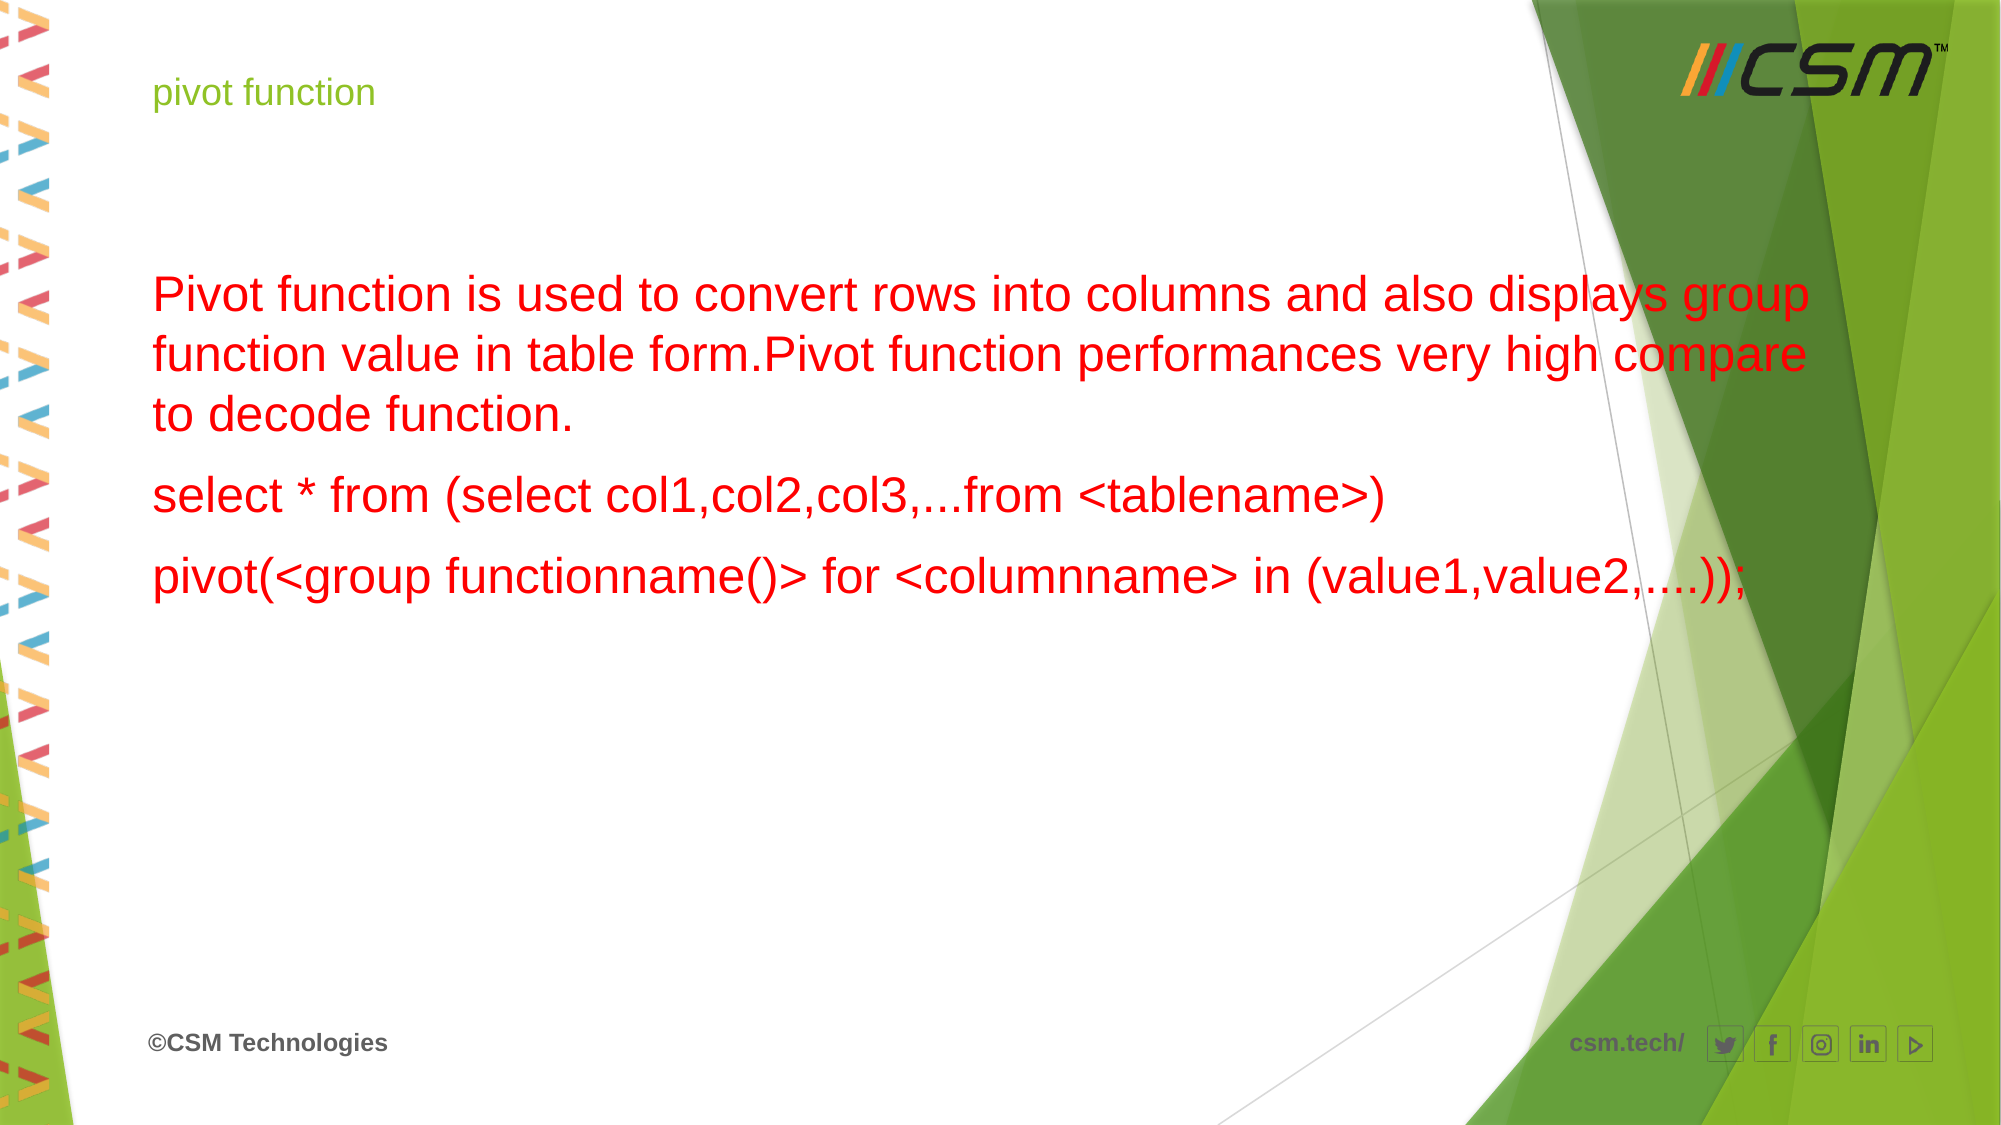

# pivot function
Pivot function is used to convert rows into columns and also displays group function value in table form.Pivot function performances very high compare to decode function.
select * from (select col1,col2,col3,...from <tablename>)
pivot(<group functionname()> for <columnname> in (value1,value2,....));